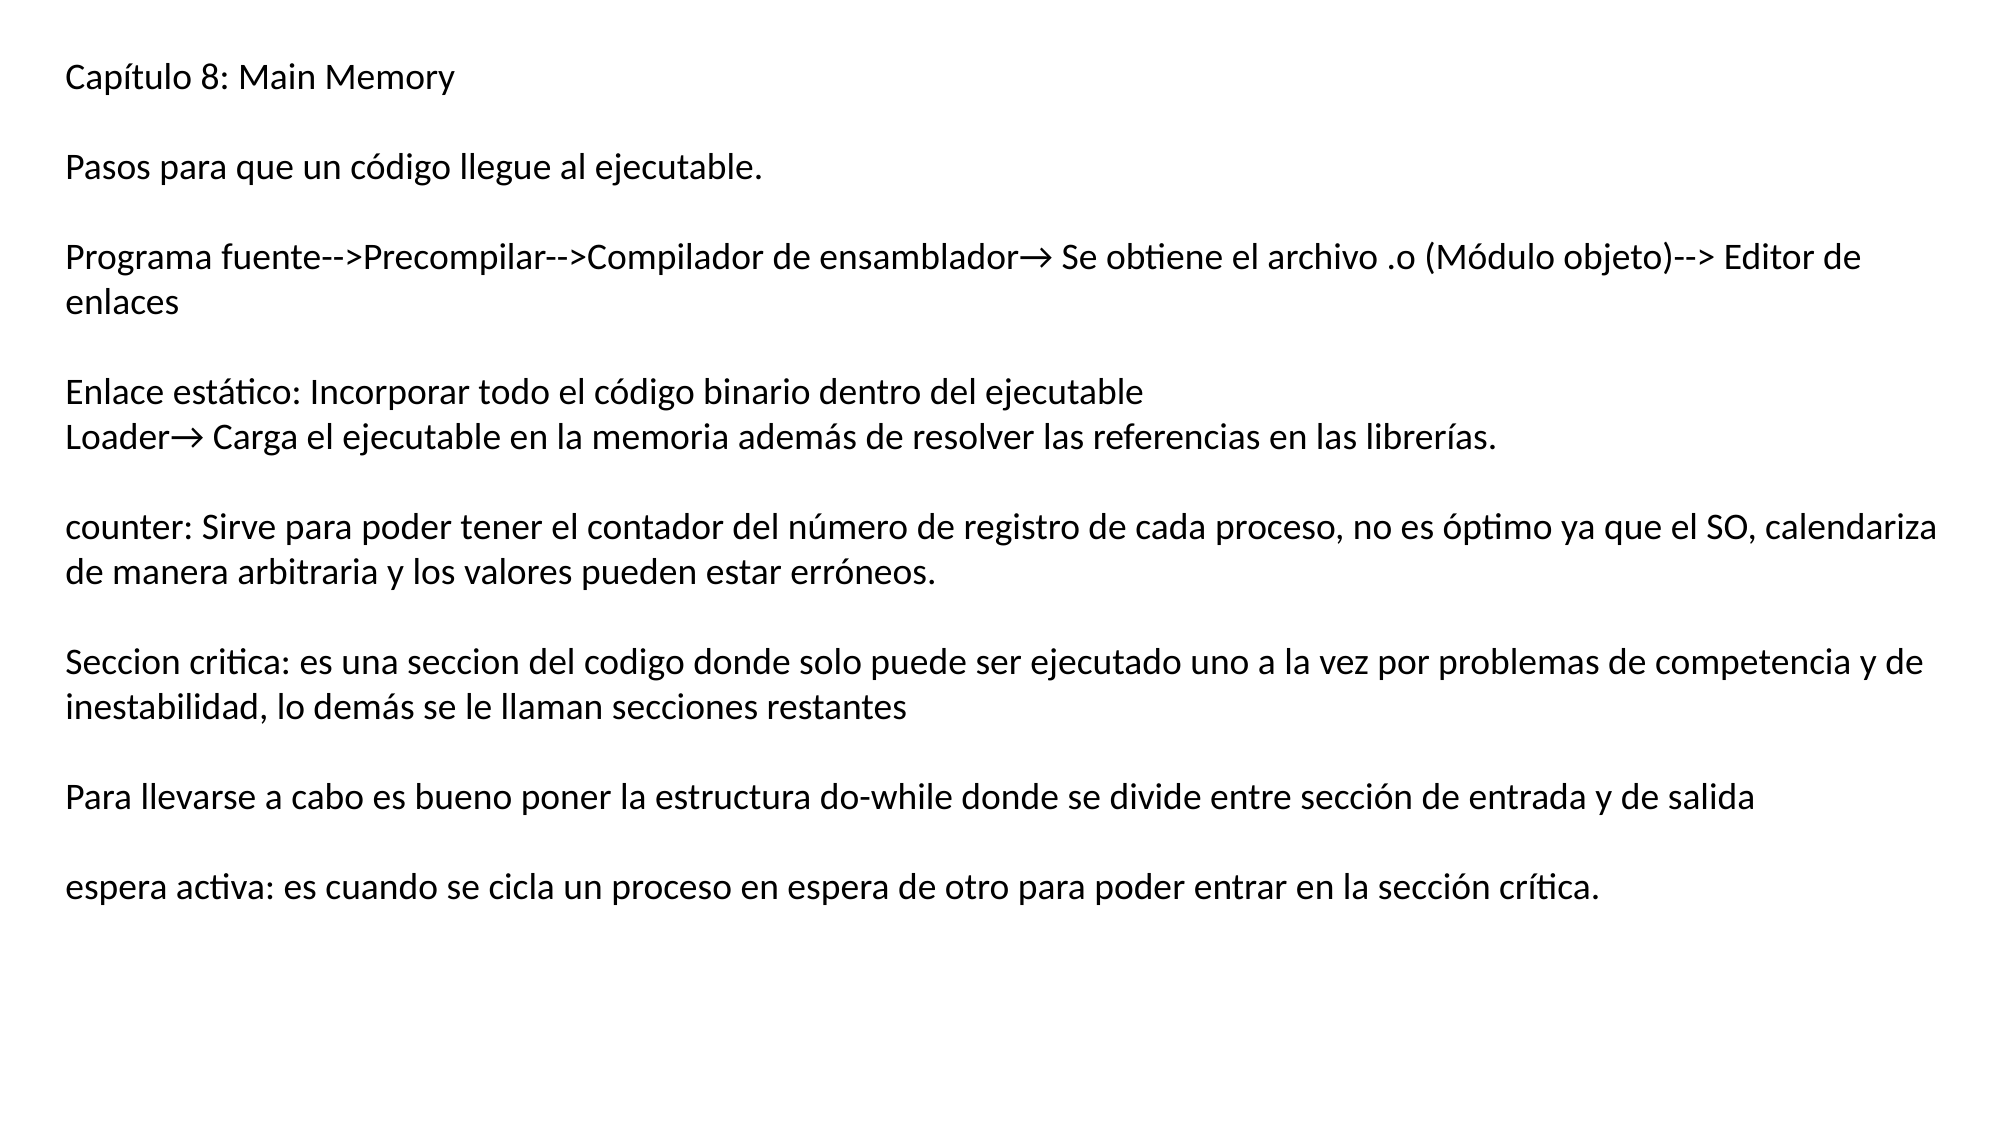

Capítulo 8: Main Memory

Pasos para que un código llegue al ejecutable.

Programa fuente-->Precompilar-->Compilador de ensamblador→ Se obtiene el archivo .o (Módulo objeto)--> Editor de enlaces

Enlace estático: Incorporar todo el código binario dentro del ejecutable
Loader→ Carga el ejecutable en la memoria además de resolver las referencias en las librerías.

counter: Sirve para poder tener el contador del número de registro de cada proceso, no es óptimo ya que el SO, calendariza de manera arbitraria y los valores pueden estar erróneos.

Seccion critica: es una seccion del codigo donde solo puede ser ejecutado uno a la vez por problemas de competencia y de inestabilidad, lo demás se le llaman secciones restantes

Para llevarse a cabo es bueno poner la estructura do-while donde se divide entre sección de entrada y de salida

espera activa: es cuando se cicla un proceso en espera de otro para poder entrar en la sección crítica.